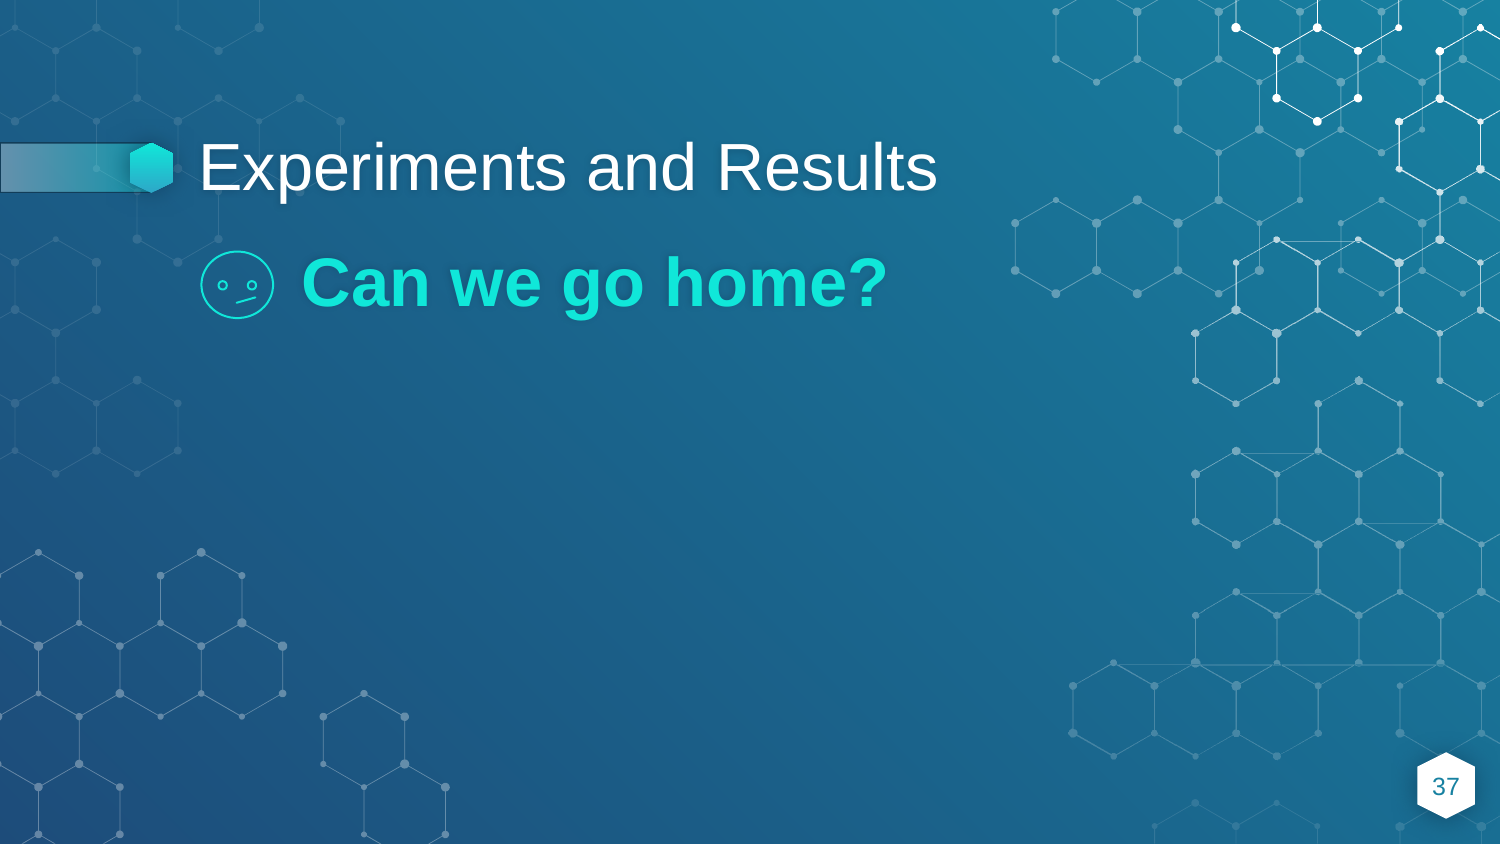

# Experiments and Results
Can we go home?

37